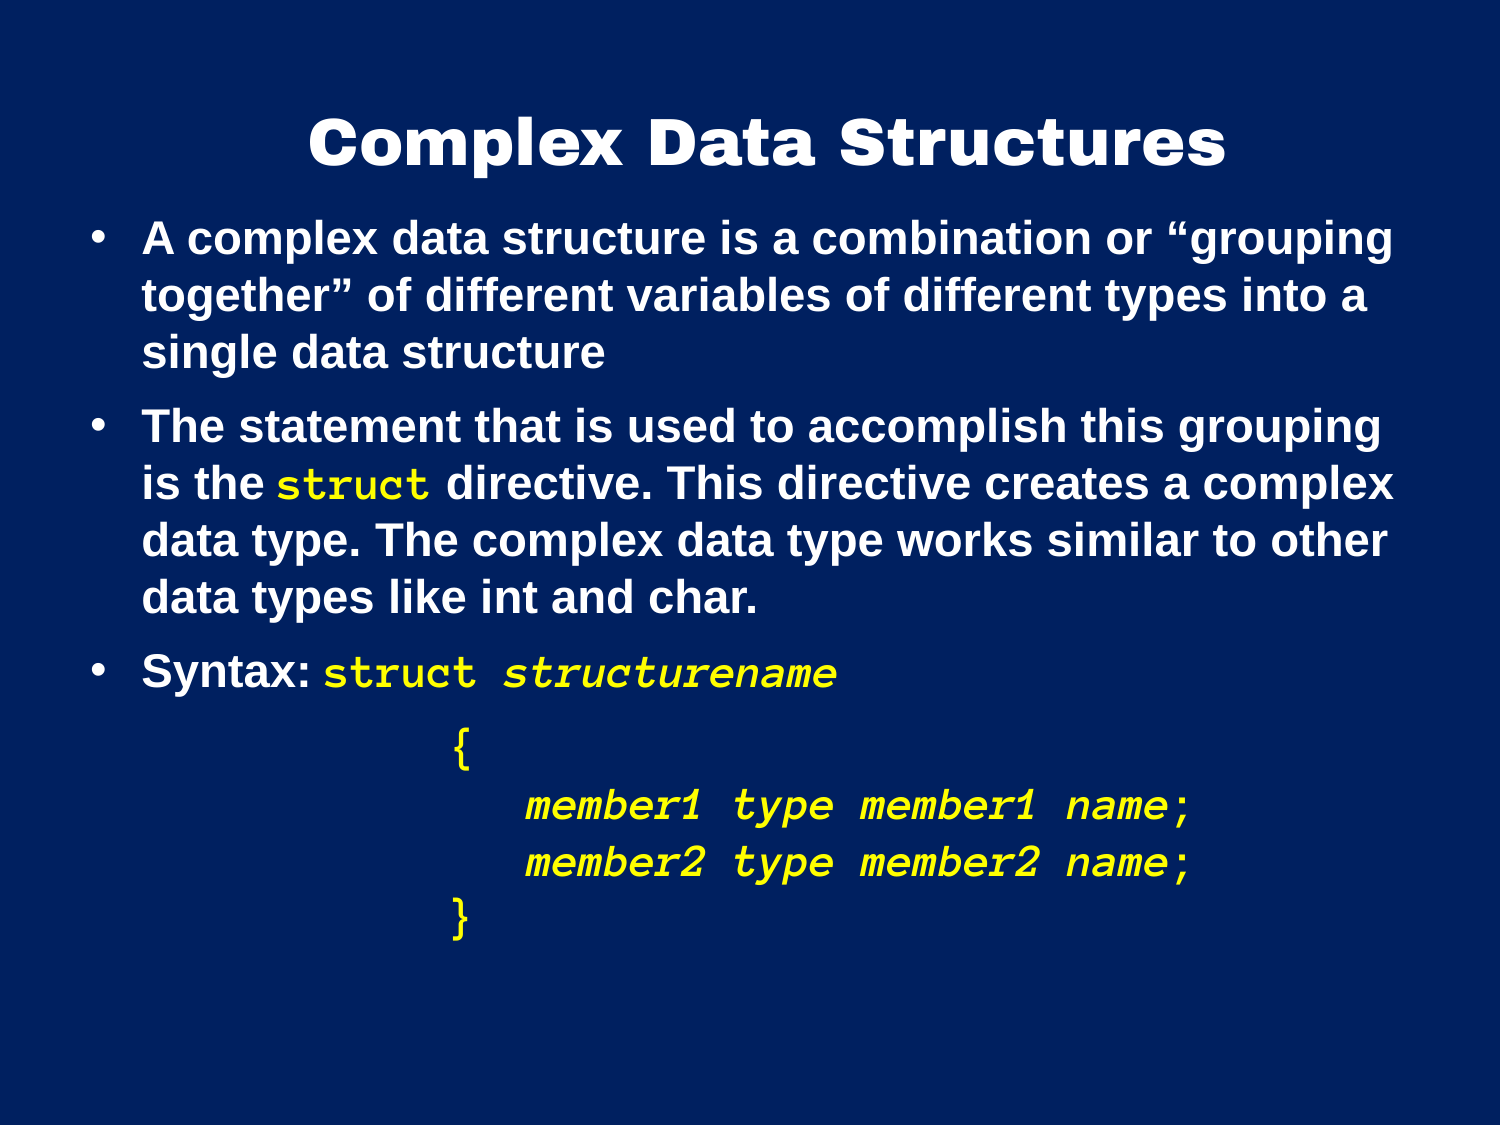

# Complex Data Structures
A complex data structure is a combination or “grouping together” of different variables of different types into a single data structure
The statement that is used to accomplish this grouping is the struct directive. This directive creates a complex data type. The complex data type works similar to other data types like int and char.
Syntax: struct structurename
              {
                 member1 type member1 name;
                 member2 type member2 name;
              }